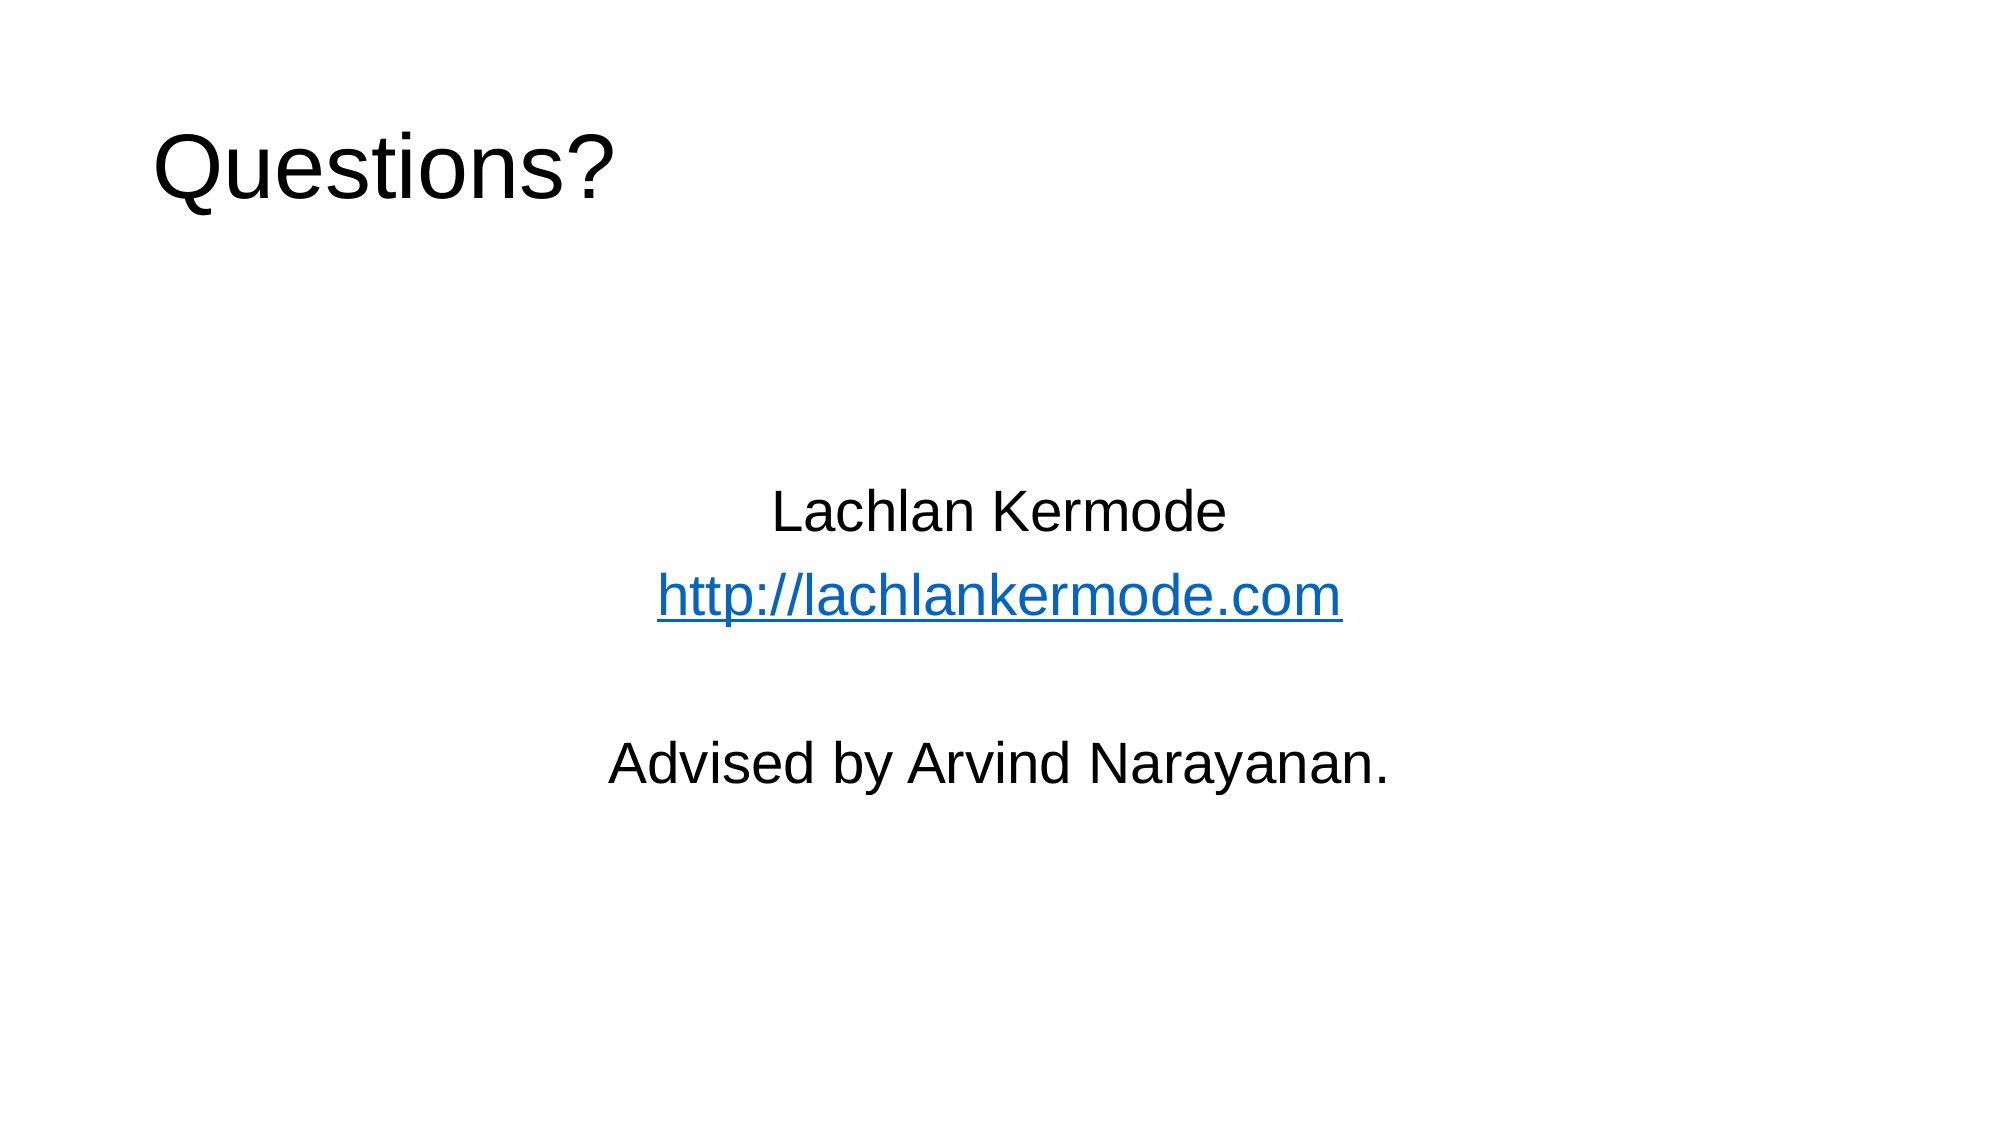

# Questions?

Lachlan Kermode
http://lachlankermode.com

Advised by Arvind Narayanan.